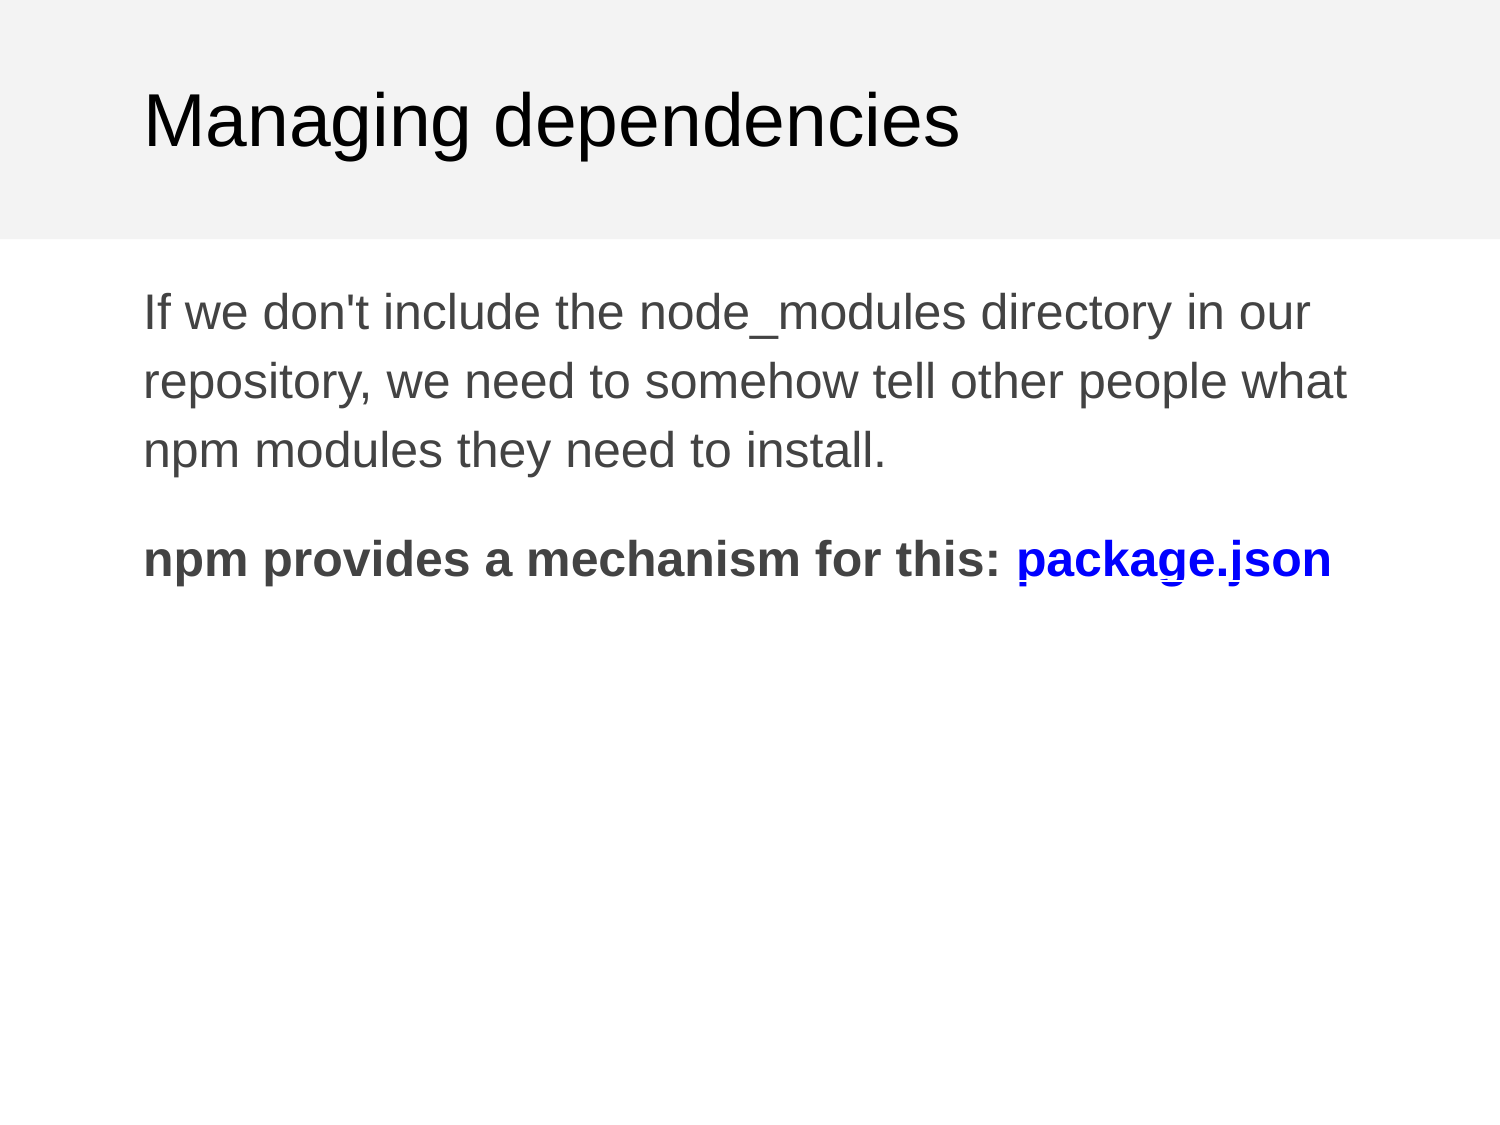

Managing dependencies
If we don't include the node_modules directory in our repository, we need to somehow tell other people what npm modules they need to install.

npm provides a mechanism for this: package.json